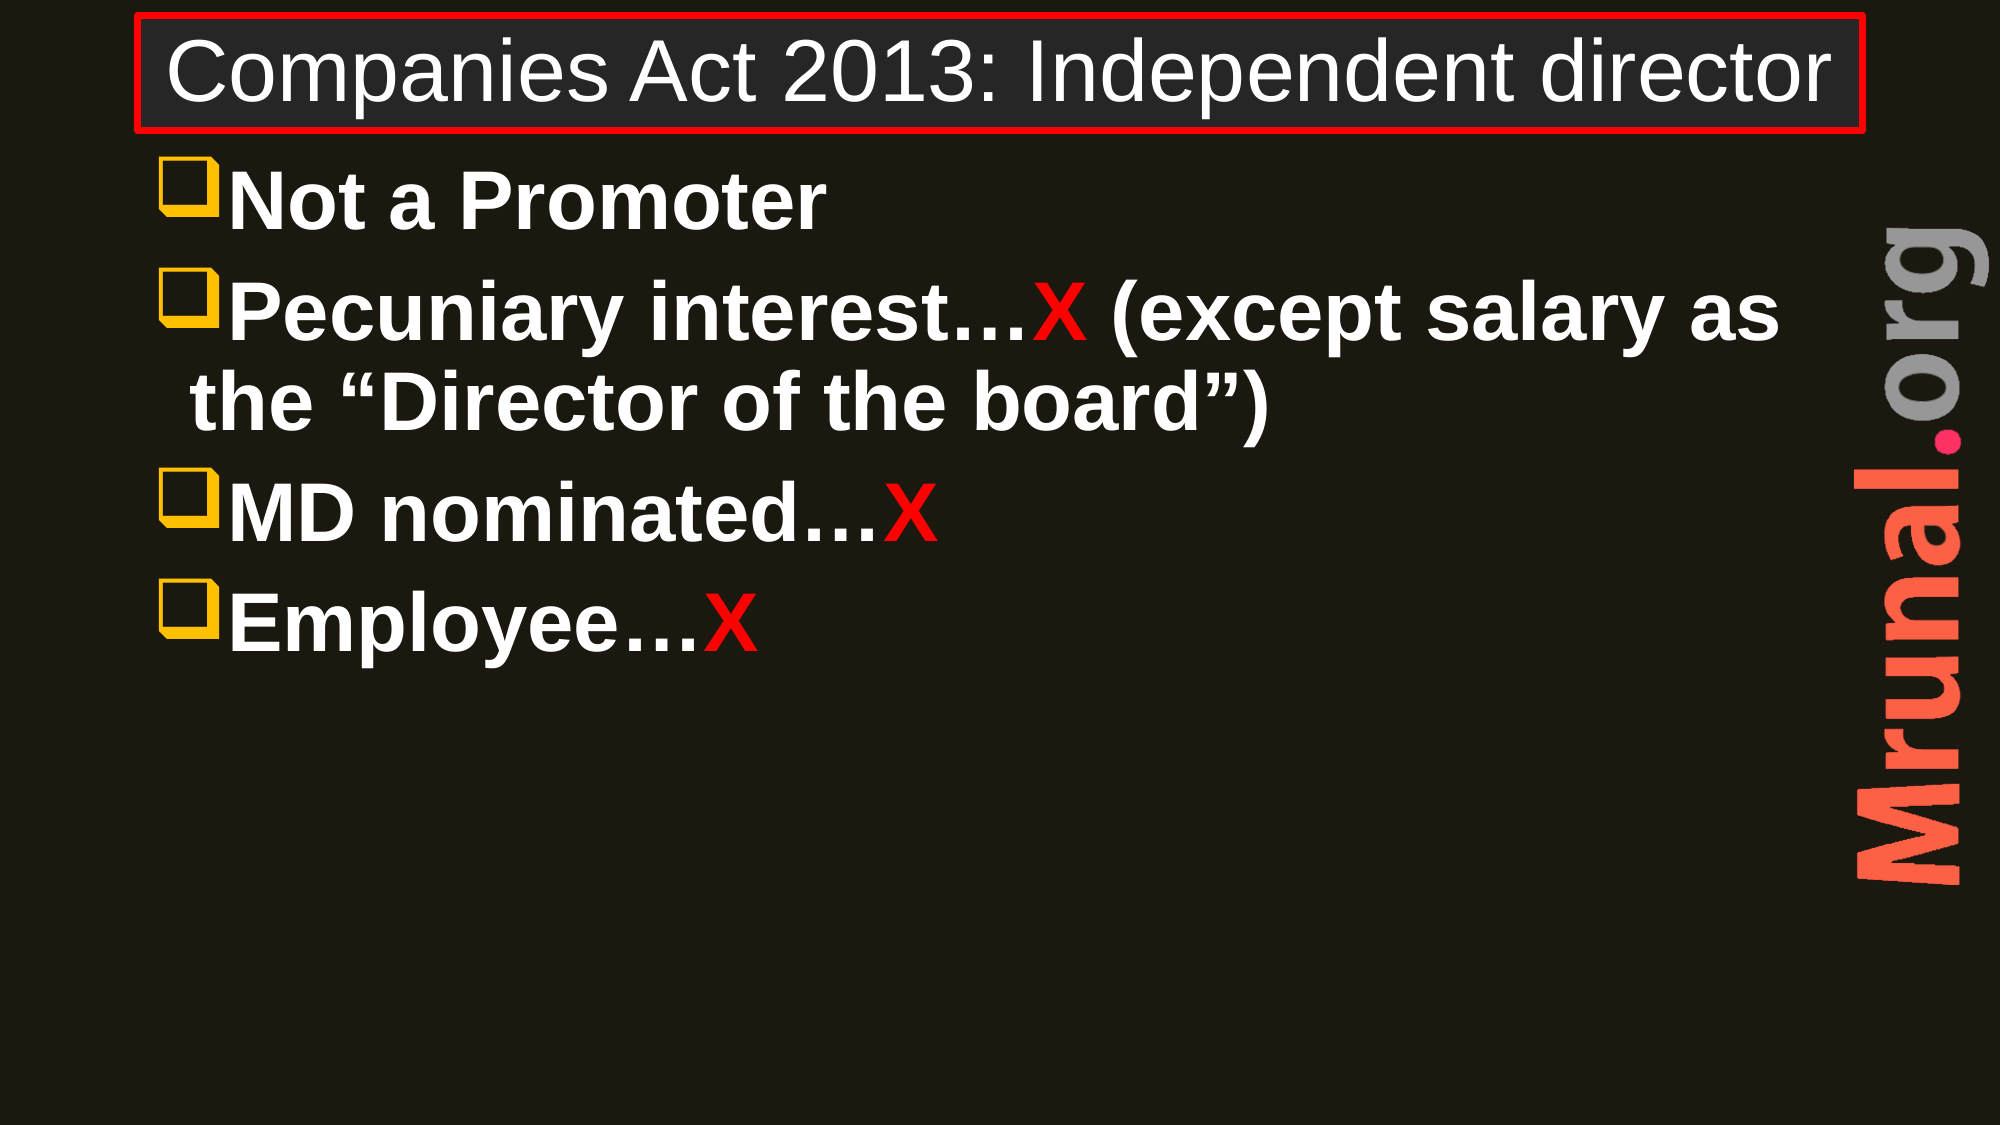

# Companies Act 2013: Independent director
Not a Promoter
Pecuniary interest…X (except salary as the “Director of the board”)
MD nominated…X
Employee…X